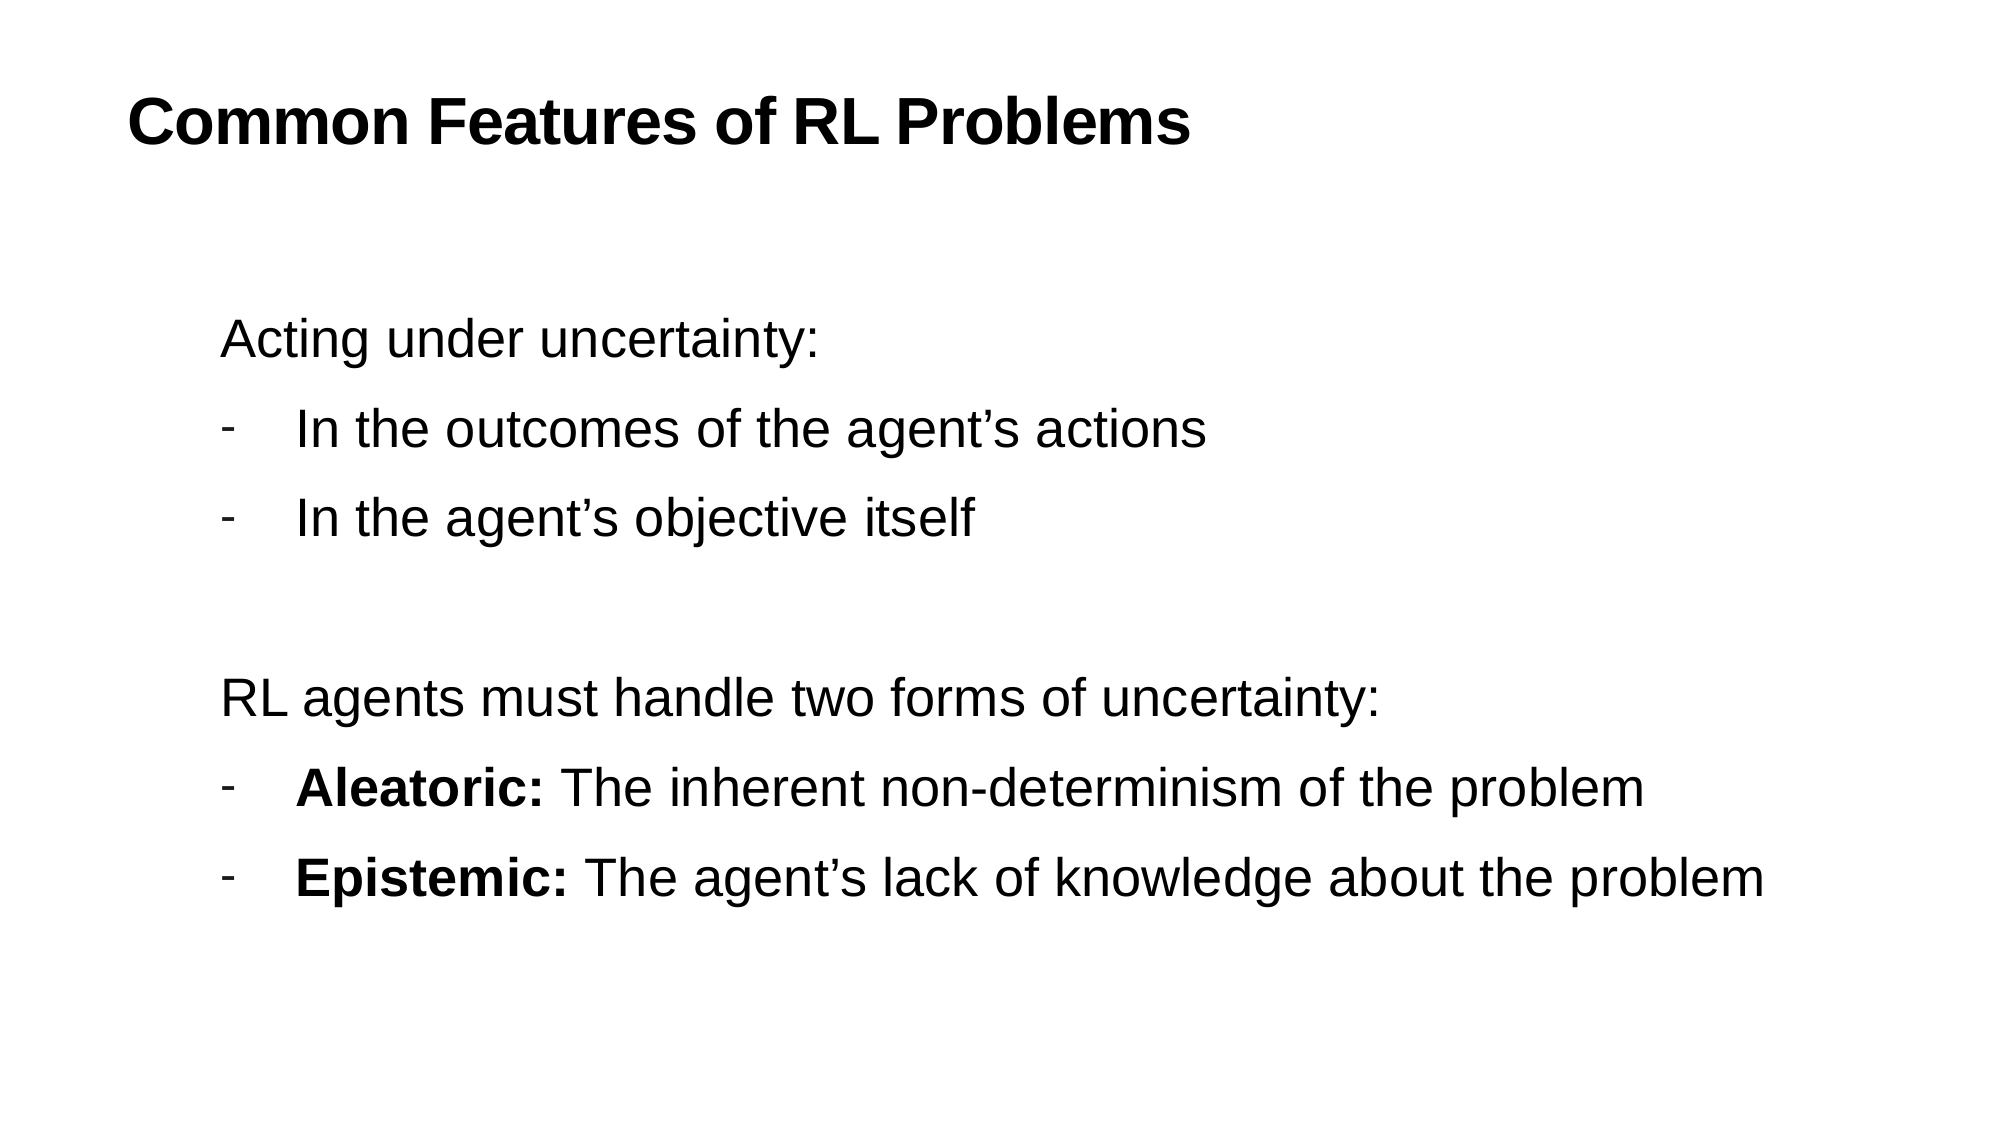

# Common Features of RL Problems

Acting under uncertainty:
In the outcomes of the agent’s actions
In the agent’s objective itself

RL agents must handle two forms of uncertainty:
Aleatoric: The inherent non-determinism of the problem
Epistemic: The agent’s lack of knowledge about the problem